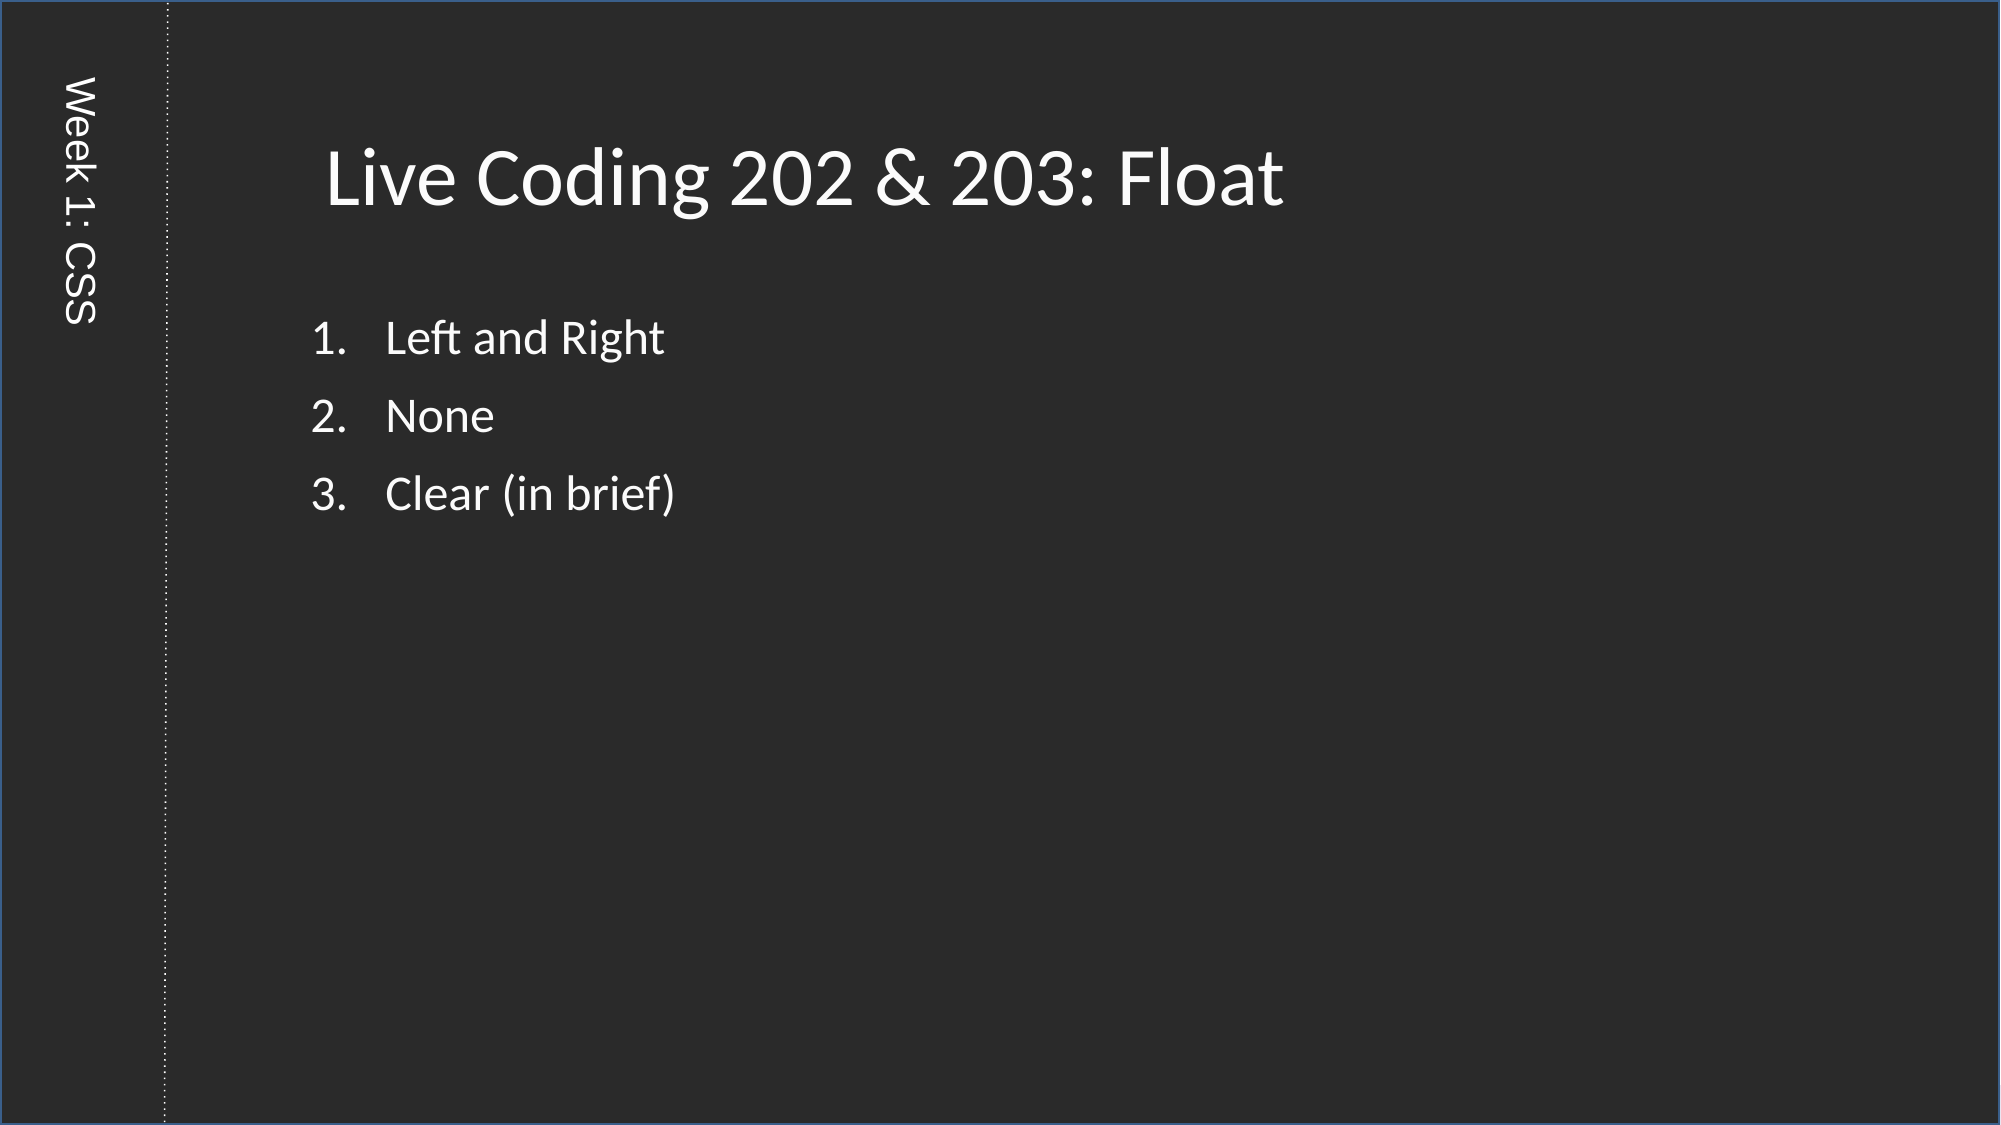

Live Coding 202 & 203: Float
Left and Right
None
Clear (in brief)
Week 1: CSS